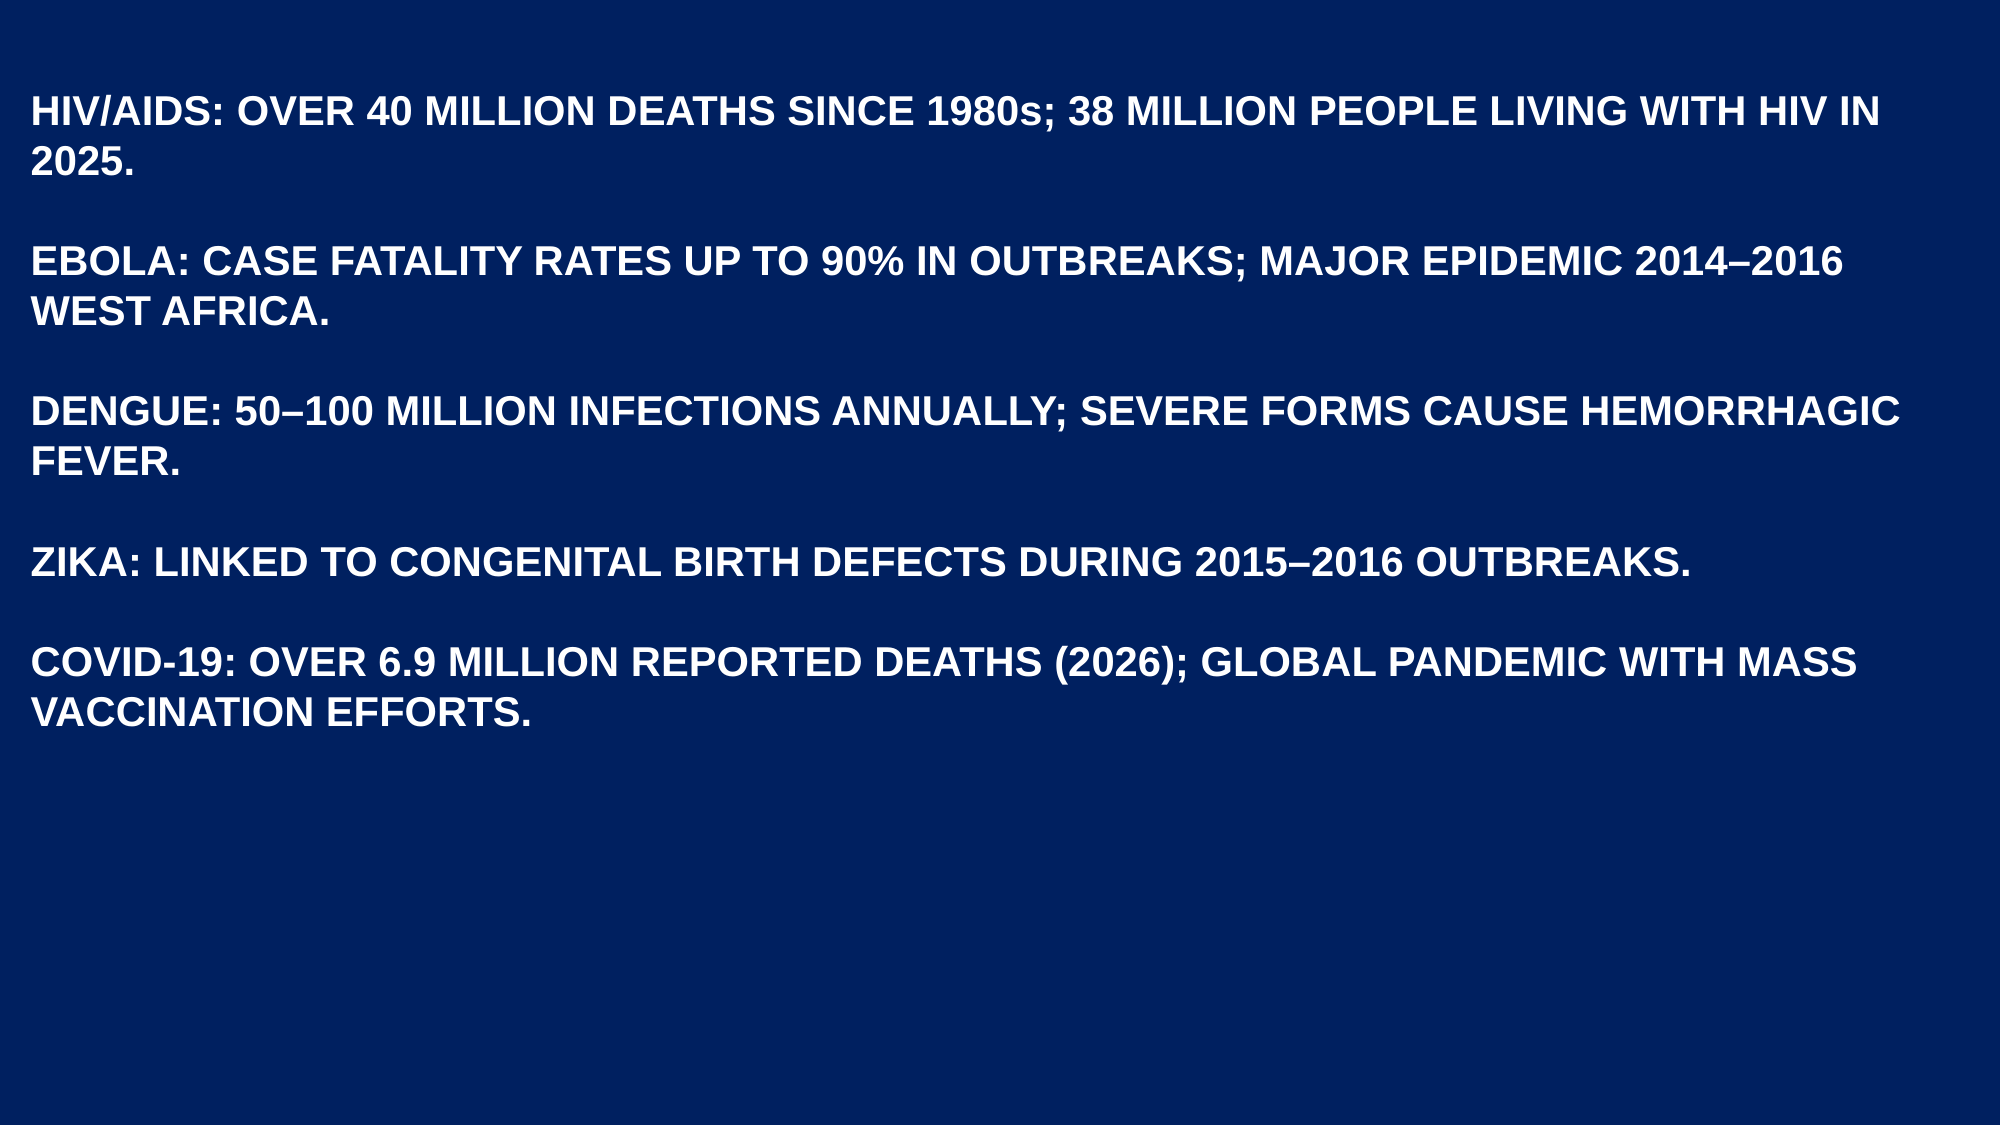

# HIV/AIDS: OVER 40 MILLION DEATHS SINCE 1980s; 38 MILLION PEOPLE LIVING WITH HIV IN 2025. EBOLA: CASE FATALITY RATES UP TO 90% IN OUTBREAKS; MAJOR EPIDEMIC 2014–2016 WEST AFRICA. DENGUE: 50–100 MILLION INFECTIONS ANNUALLY; SEVERE FORMS CAUSE HEMORRHAGIC FEVER. ZIKA: LINKED TO CONGENITAL BIRTH DEFECTS DURING 2015–2016 OUTBREAKS. COVID-19: OVER 6.9 MILLION REPORTED DEATHS (2026); GLOBAL PANDEMIC WITH MASS VACCINATION EFFORTS.